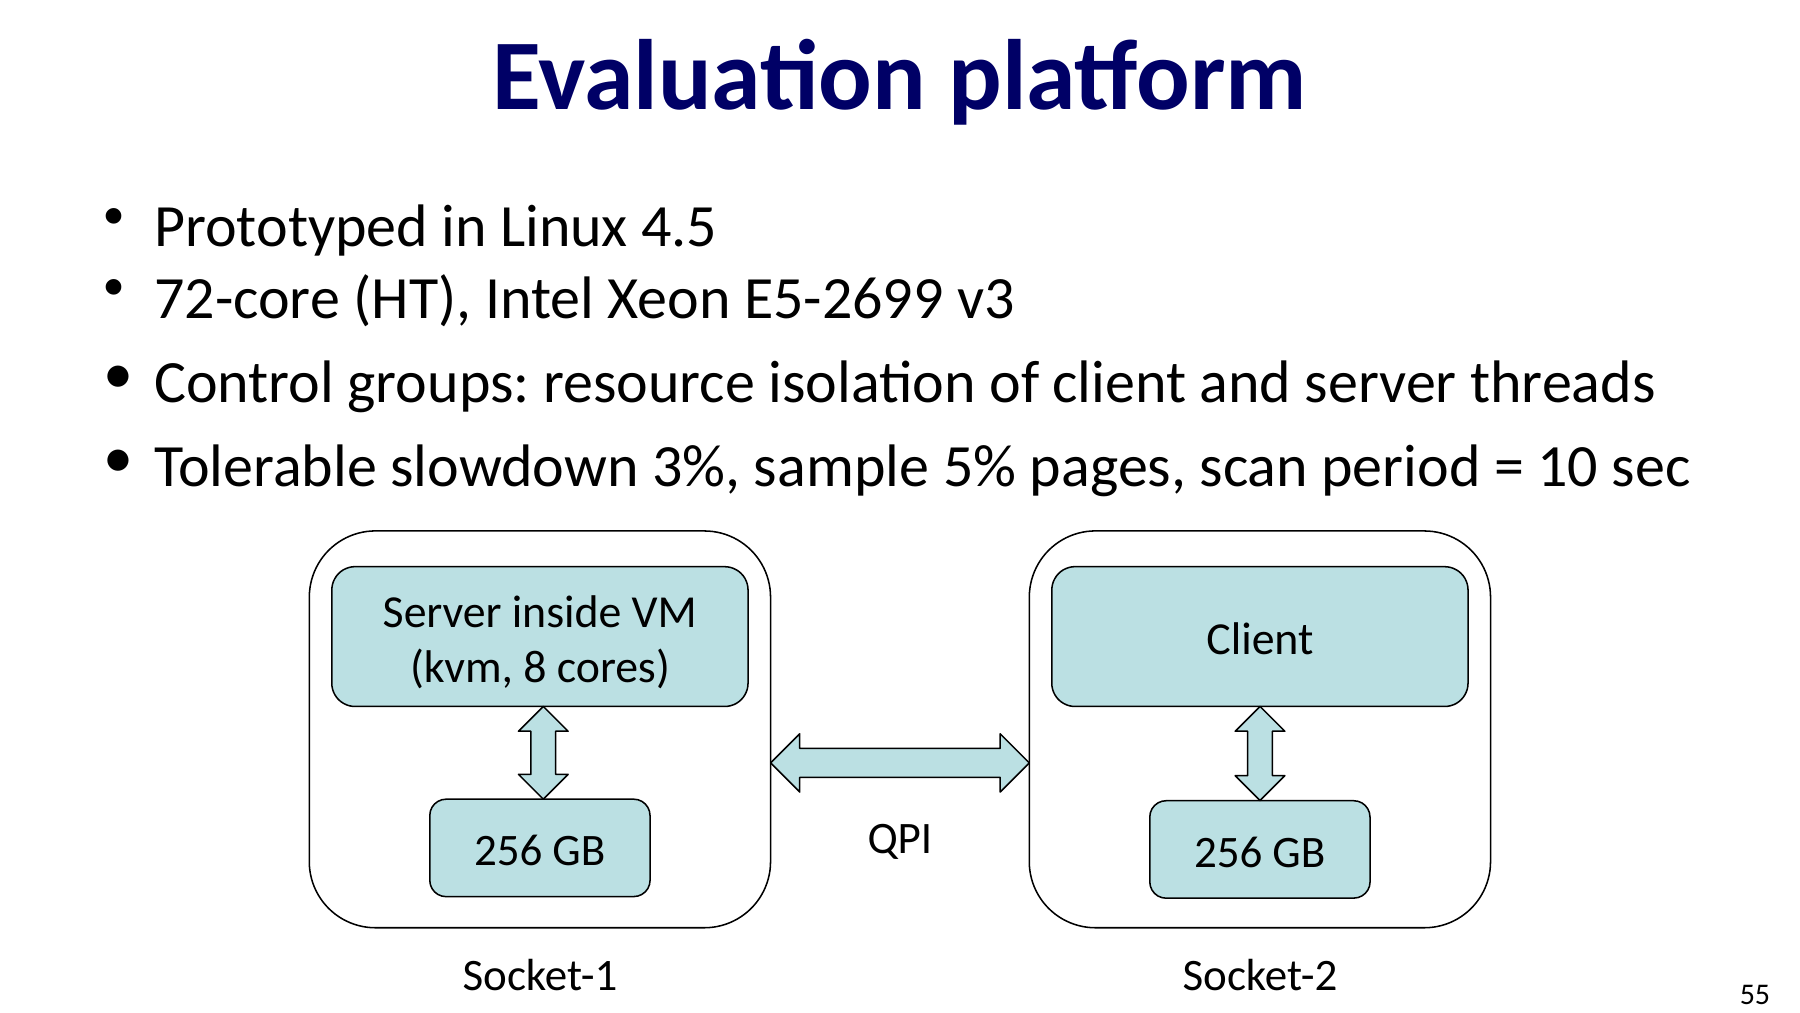

# Evaluation platform
Prototyped in Linux 4.5
72-core (HT), Intel Xeon E5-2699 v3
Control groups: resource isolation of client and server threads
Tolerable slowdown 3%, sample 5% pages, scan period = 10 sec

Socket-1
Server inside VM
(kvm, 8 cores)
256 GB

Socket-2
Client
256 GB

QPI

55